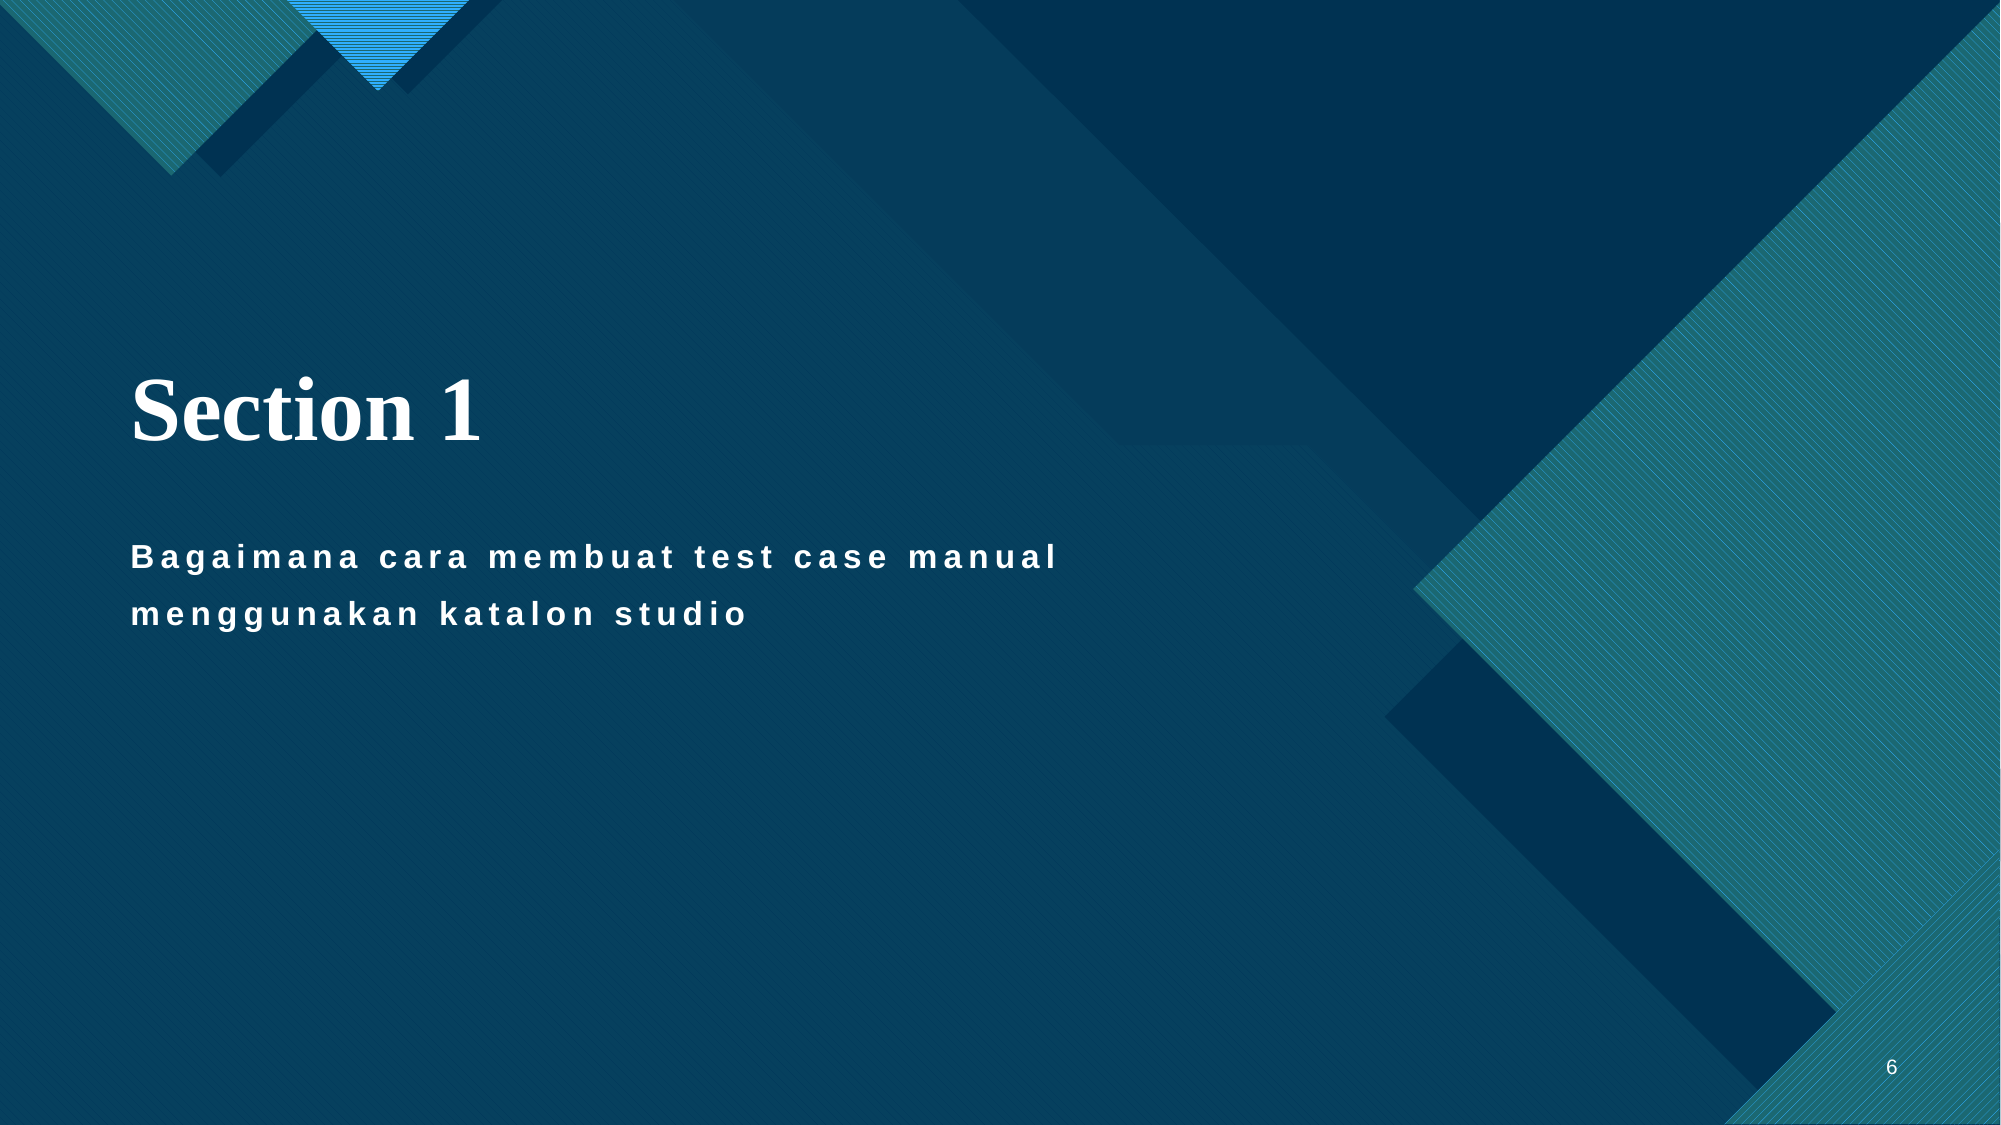

# Section 1
Bagaimana cara membuat test case manual
menggunakan katalon studio
6